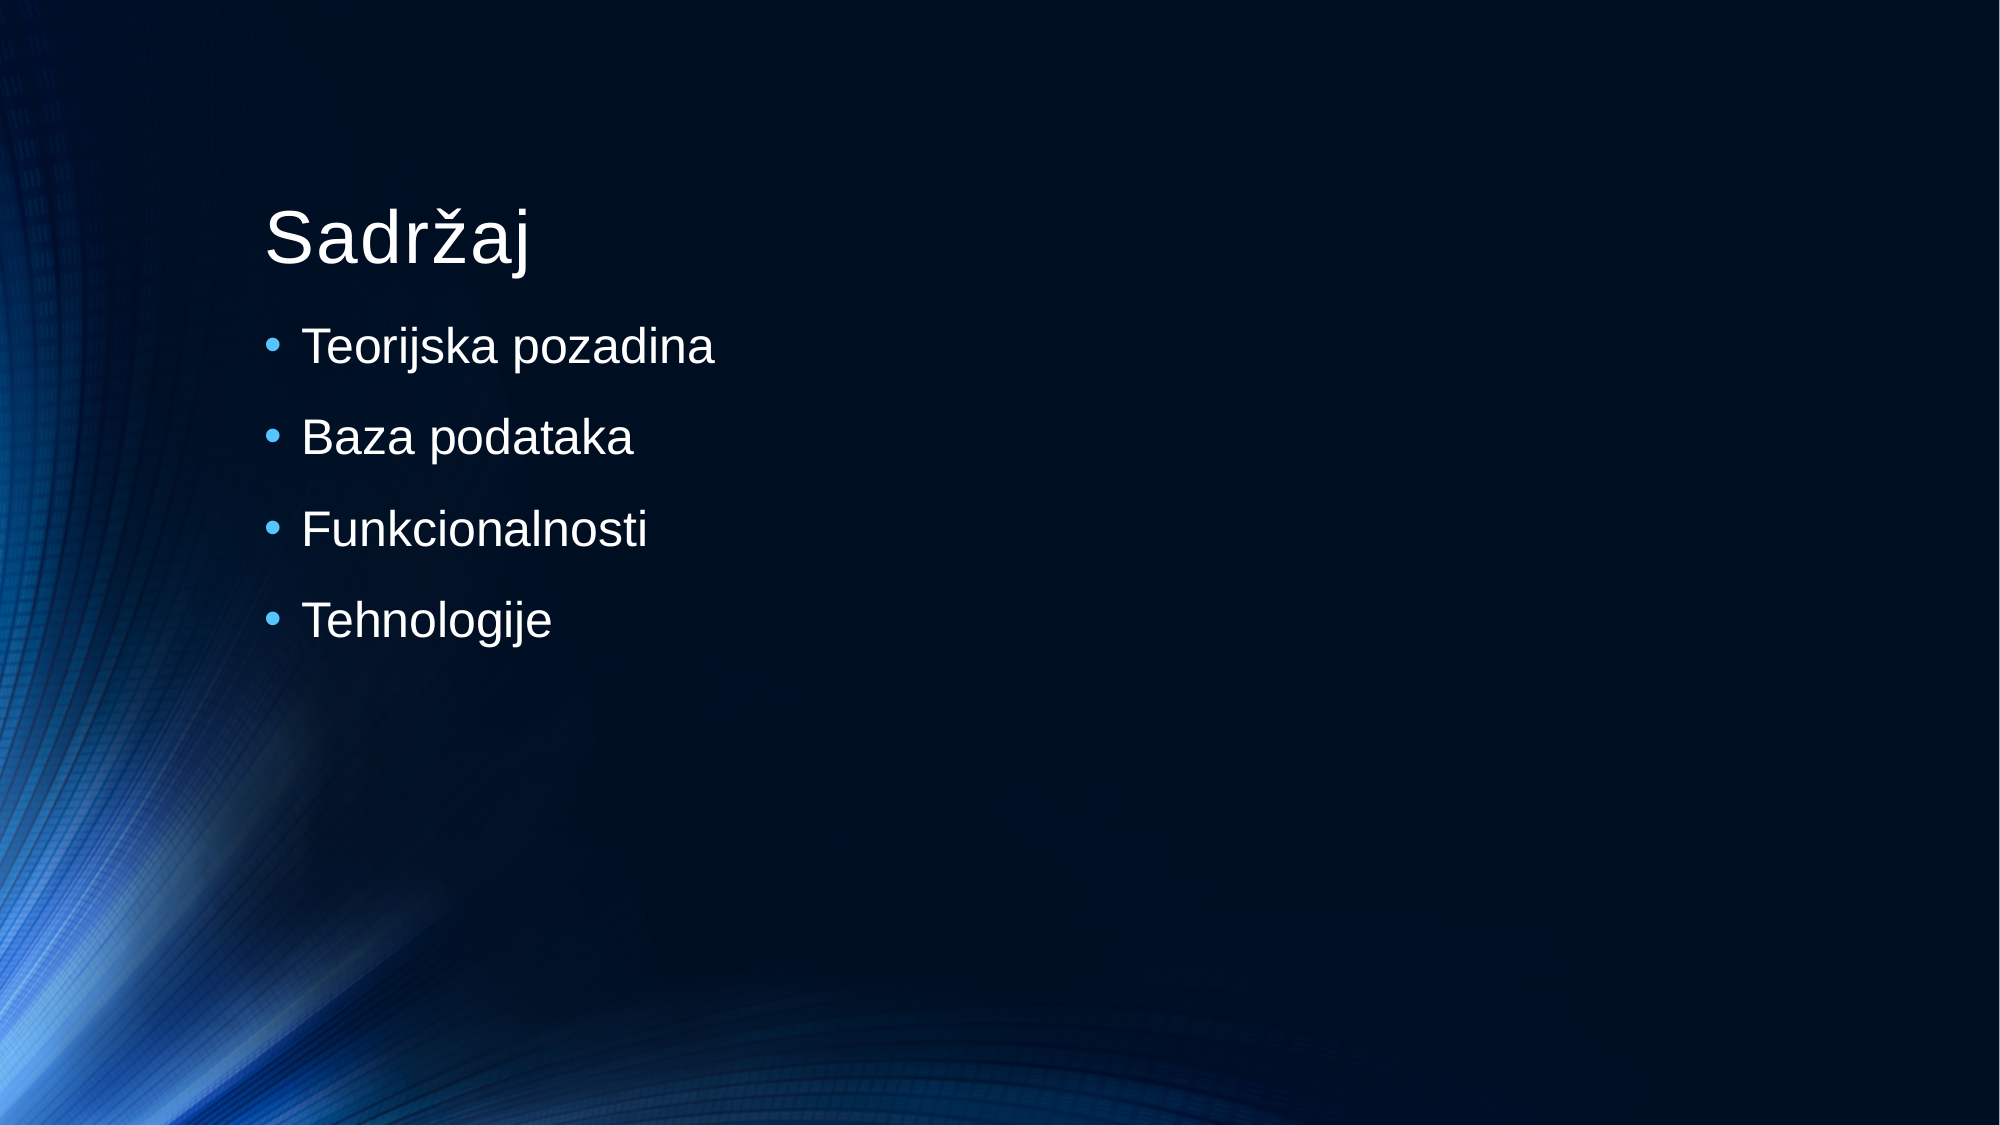

# Sadržaj
Teorijska pozadina
Baza podataka
Funkcionalnosti
Tehnologije